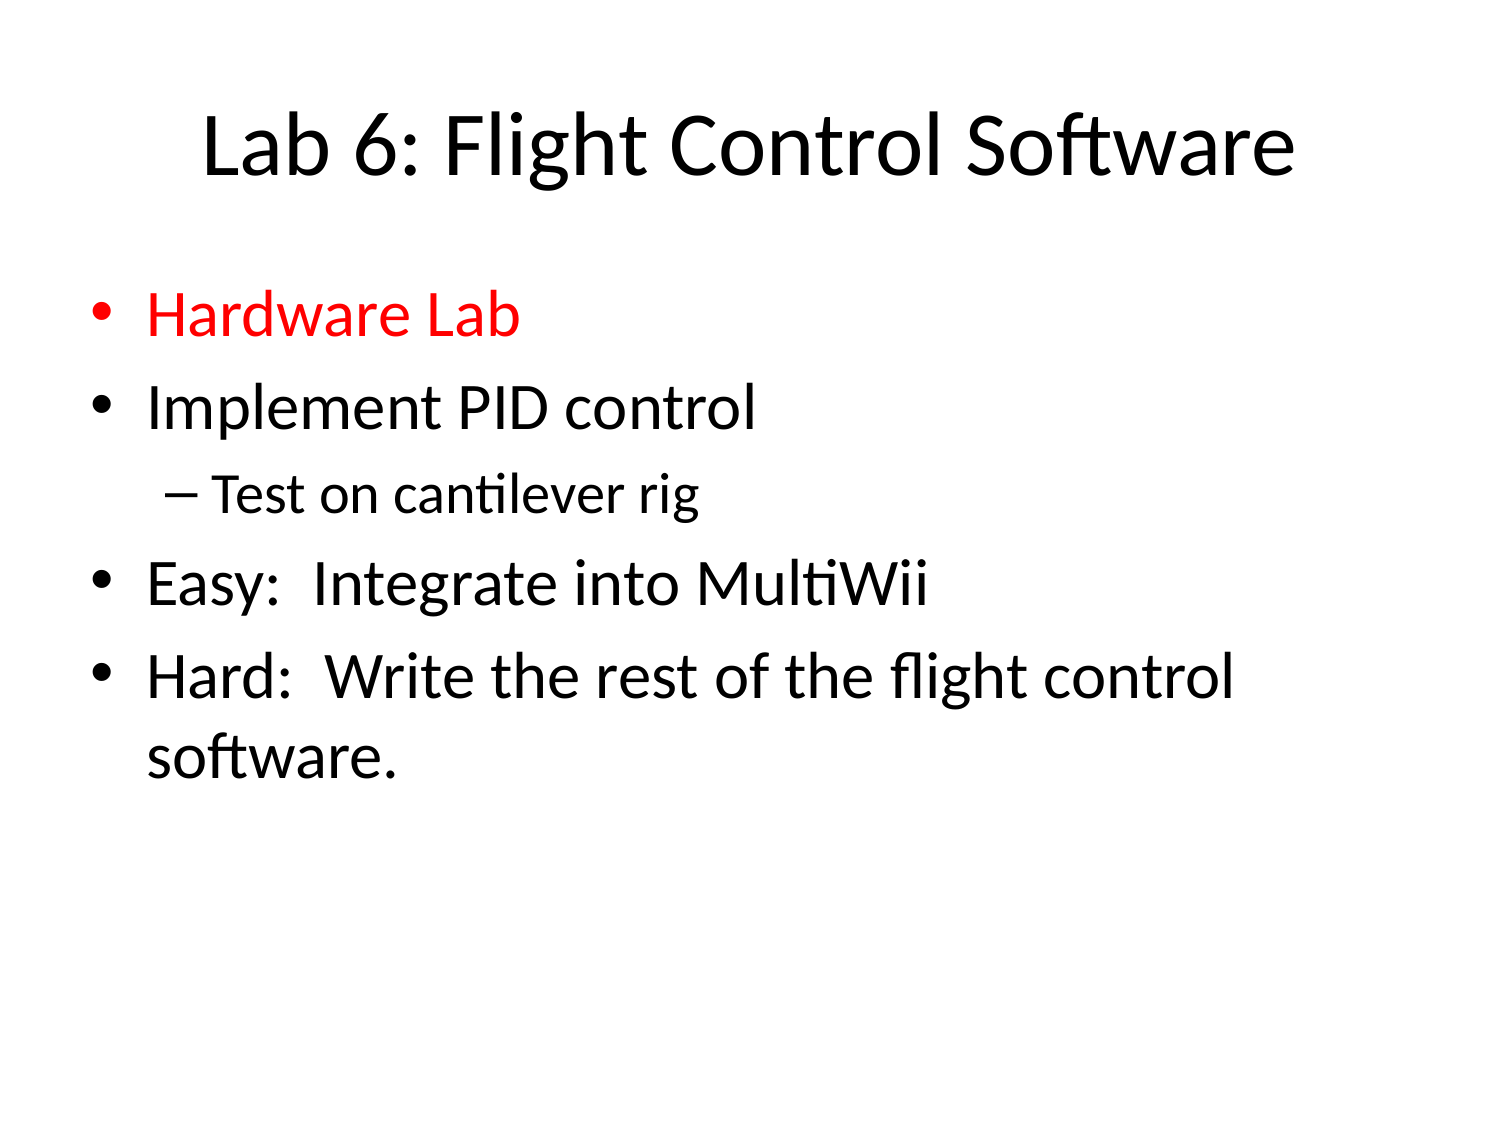

# Lab 6: Flight Control Software
Hardware Lab
Implement PID control
Test on cantilever rig
Easy:  Integrate into MultiWii
Hard:  Write the rest of the flight control software.